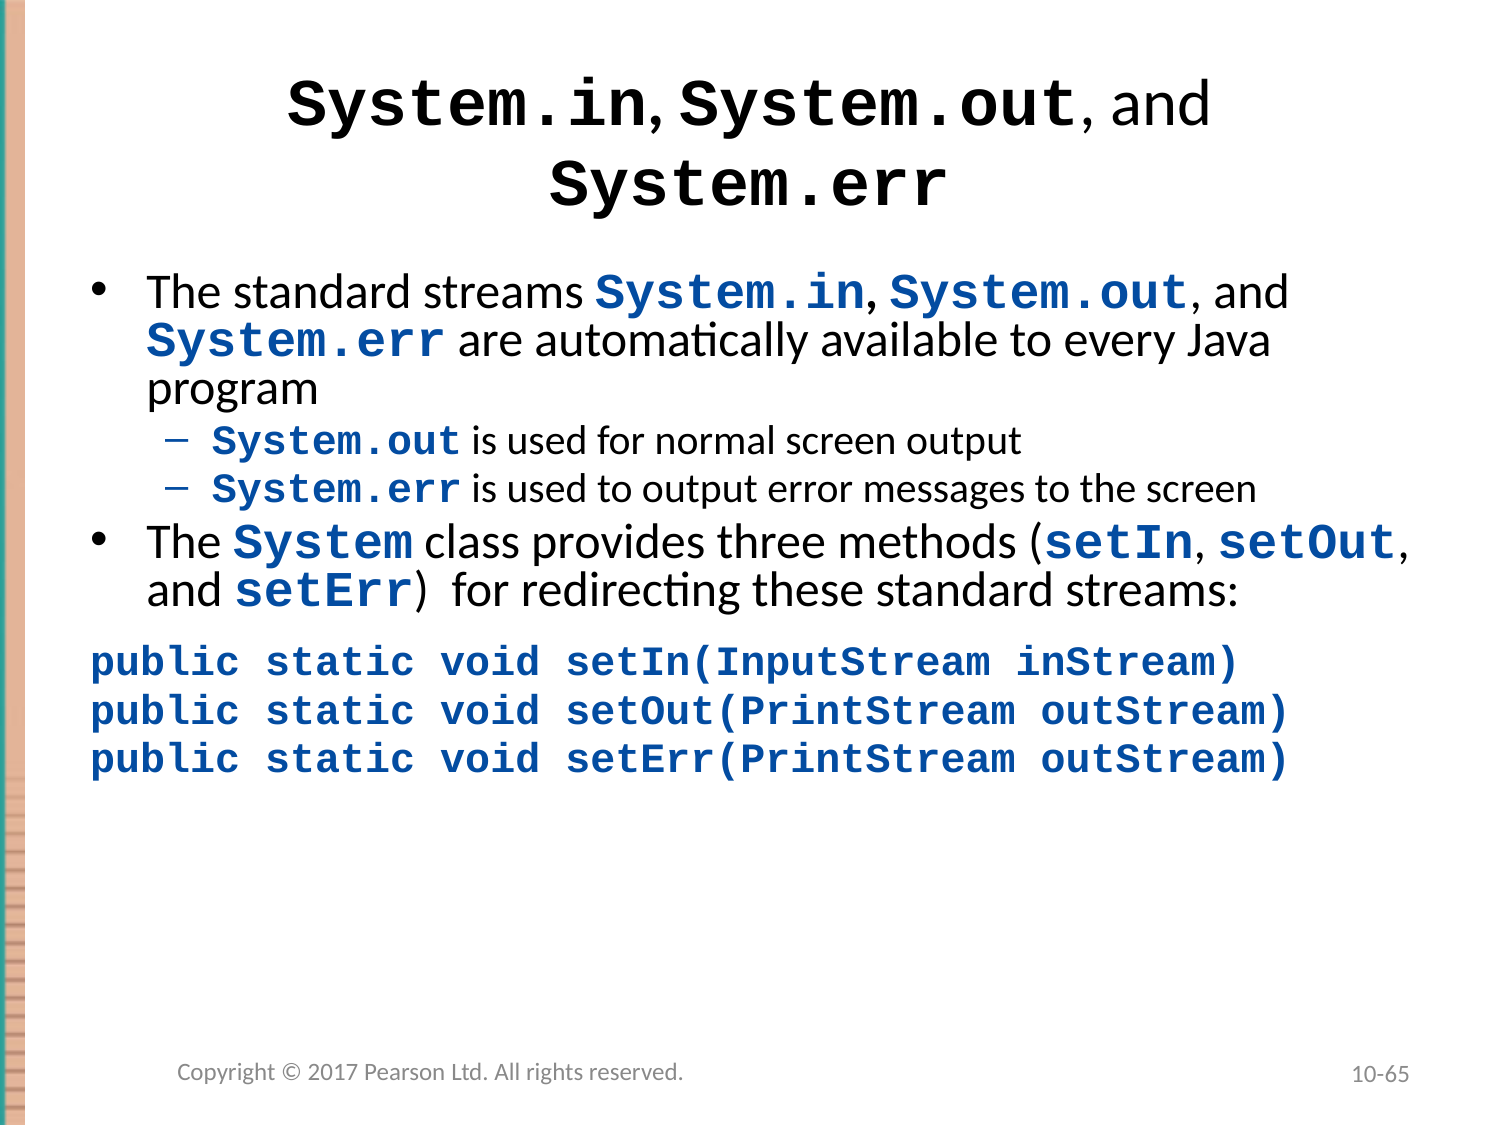

# System.in, System.out, and System.err
The standard streams System.in, System.out, and System.err are automatically available to every Java program
System.out is used for normal screen output
System.err is used to output error messages to the screen
The System class provides three methods (setIn, setOut, and setErr)  for redirecting these standard streams:

public static void setIn(InputStream inStream)
public static void setOut(PrintStream outStream)
public static void setErr(PrintStream outStream)
Copyright © 2017 Pearson Ltd. All rights reserved.
10-65